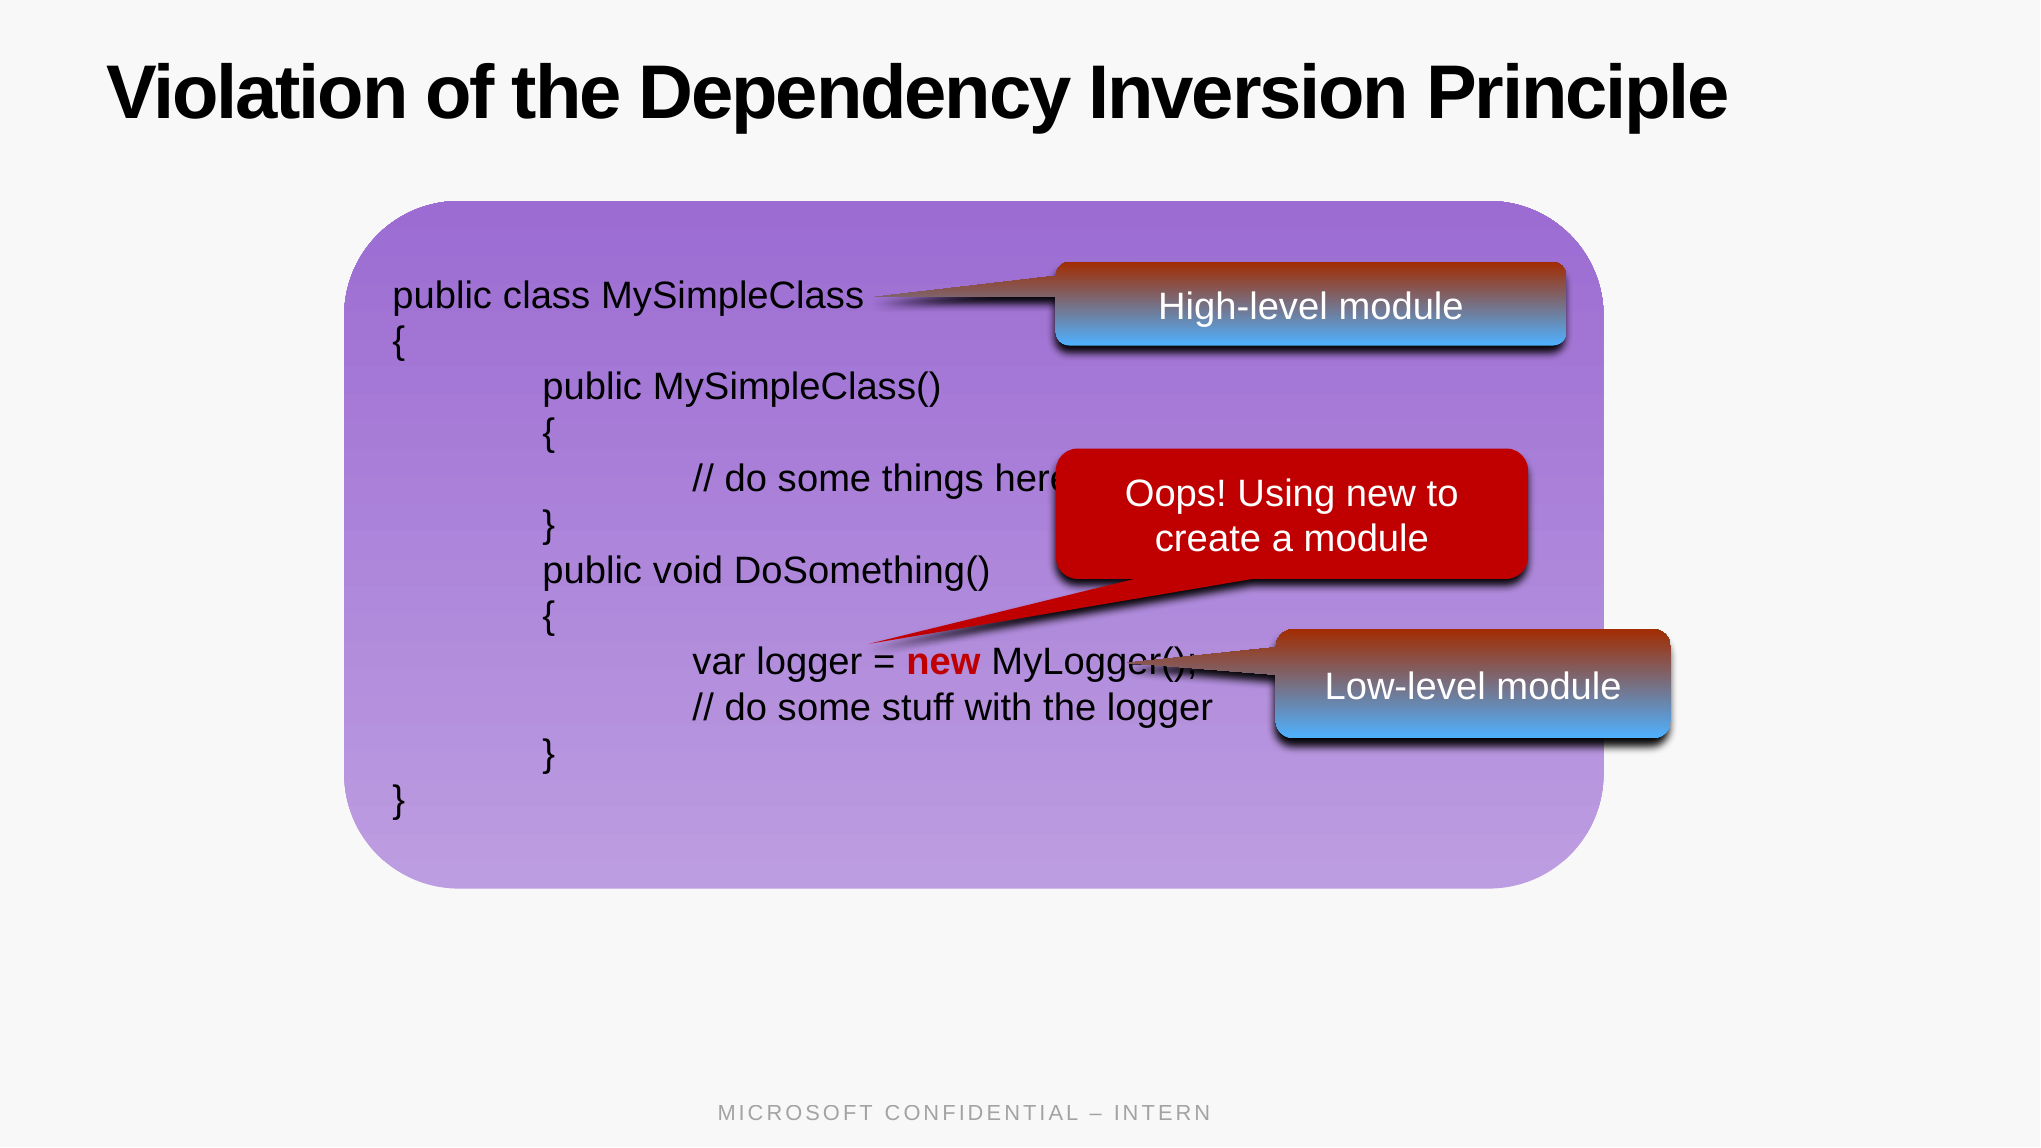

# Violation of the Dependency Inversion Principle
public class MySimpleClass
{
	public MySimpleClass()
	{
		// do some things here
	}
	public void DoSomething()
	{
		var logger = new MyLogger();
		// do some stuff with the logger
	}
}
High-level module
Oops! Using new to create a module
Low-level module